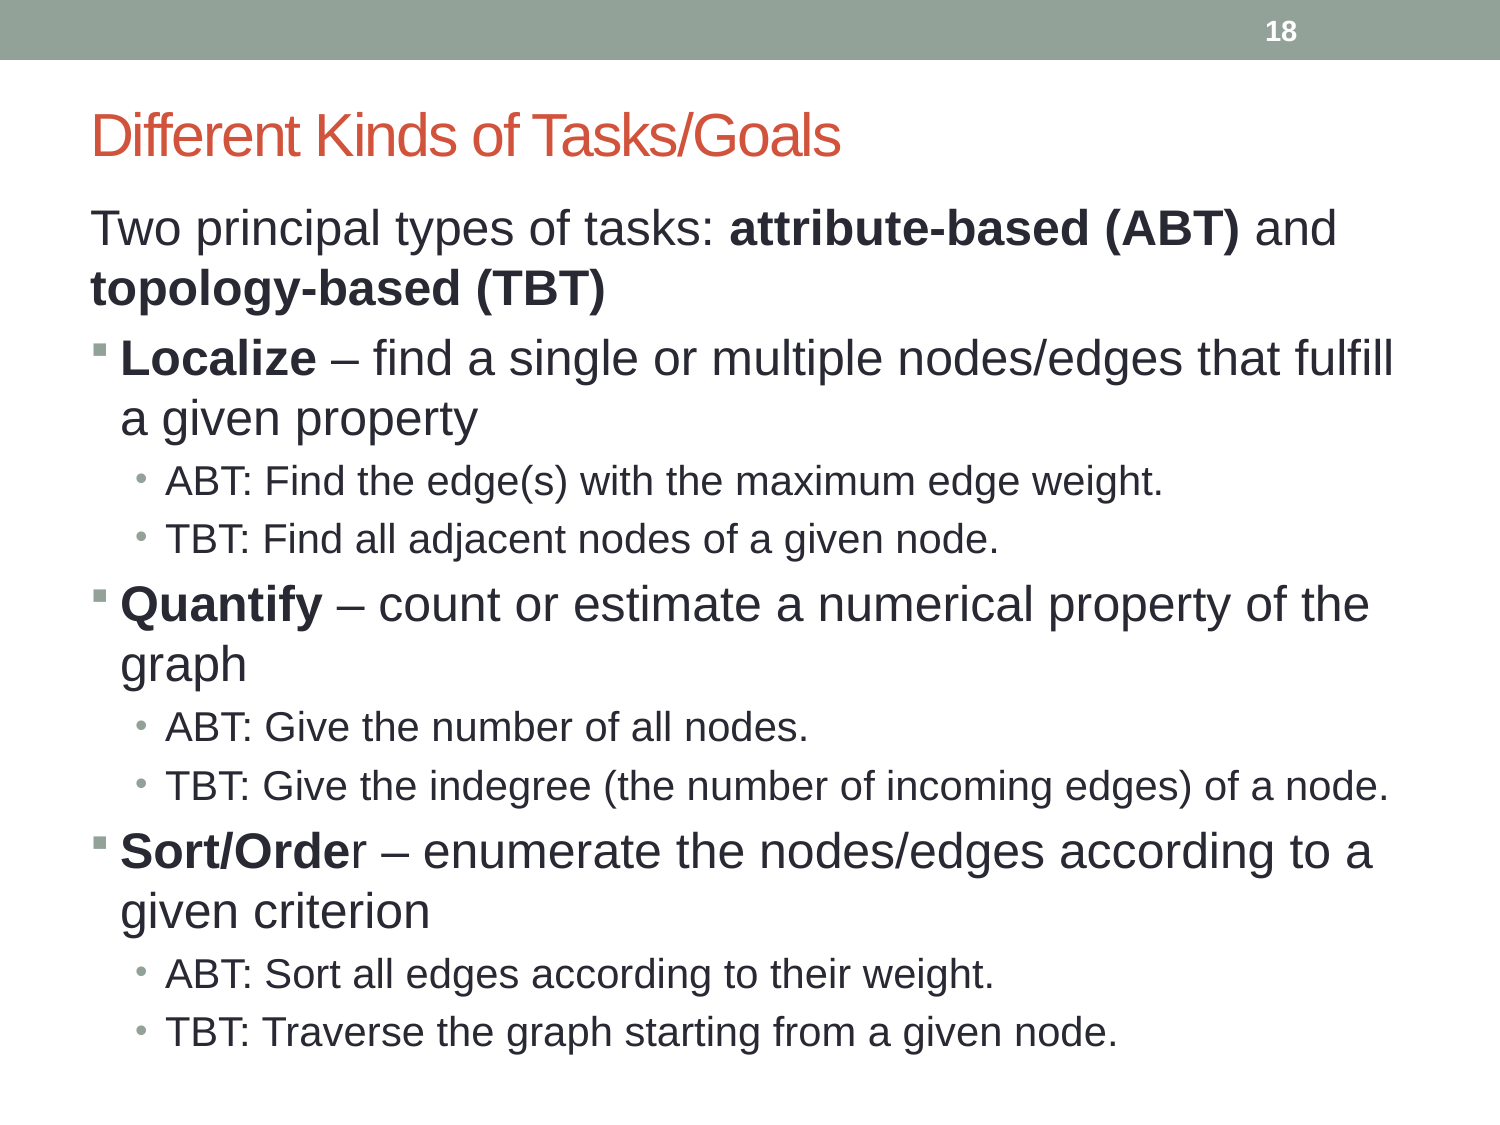

18
# Different Kinds of Tasks/Goals
Two principal types of tasks: attribute-based (ABT) and topology-based (TBT)
Localize – find a single or multiple nodes/edges that fulfill a given property
ABT: Find the edge(s) with the maximum edge weight.
TBT: Find all adjacent nodes of a given node.
Quantify – count or estimate a numerical property of the graph
ABT: Give the number of all nodes.
TBT: Give the indegree (the number of incoming edges) of a node.
Sort/Order – enumerate the nodes/edges according to a given criterion
ABT: Sort all edges according to their weight.
TBT: Traverse the graph starting from a given node.